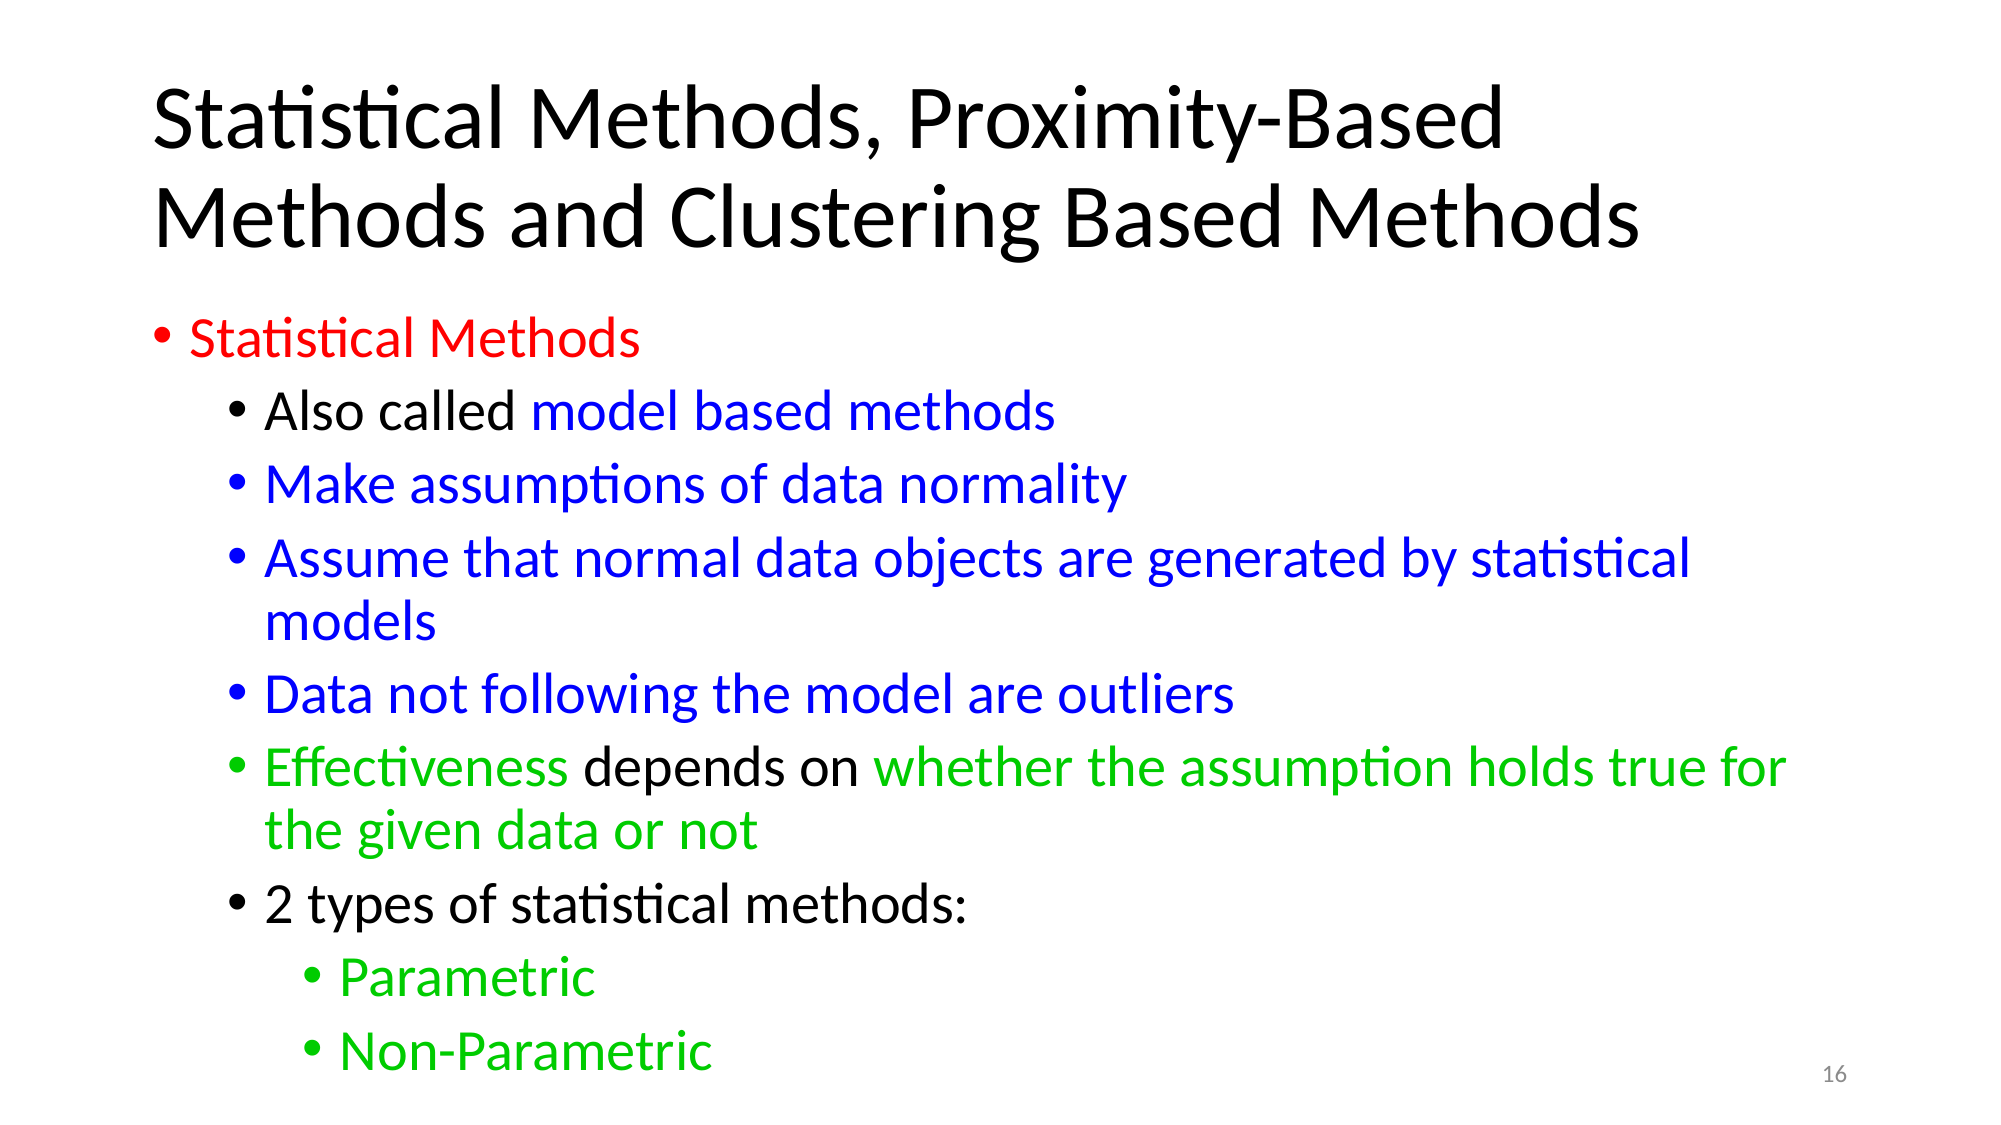

# Statistical Methods, Proximity-Based Methods and Clustering Based Methods
Statistical Methods
Also called model based methods
Make assumptions of data normality
Assume that normal data objects are generated by statistical models
Data not following the model are outliers
Effectiveness depends on whether the assumption holds true for the given data or not
2 types of statistical methods:
Parametric
Non-Parametric
16